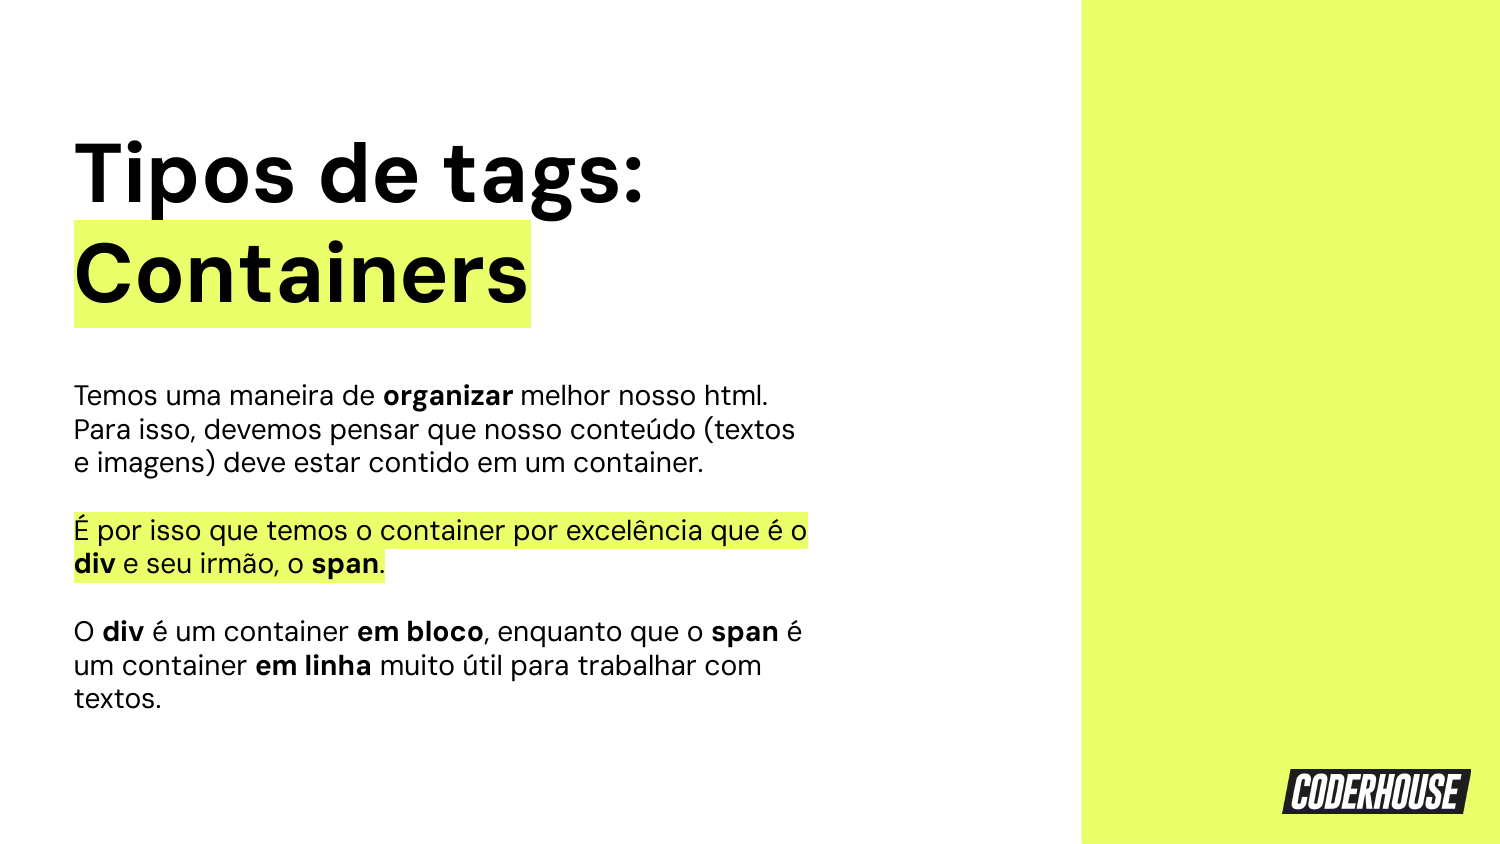

Tipos de tags: Containers
Temos uma maneira de organizar melhor nosso html.
Para isso, devemos pensar que nosso conteúdo (textos e imagens) deve estar contido em um container.

É por isso que temos o container por excelência que é o div e seu irmão, o span.

O div é um container em bloco, enquanto que o span é um container em linha muito útil para trabalhar com textos.